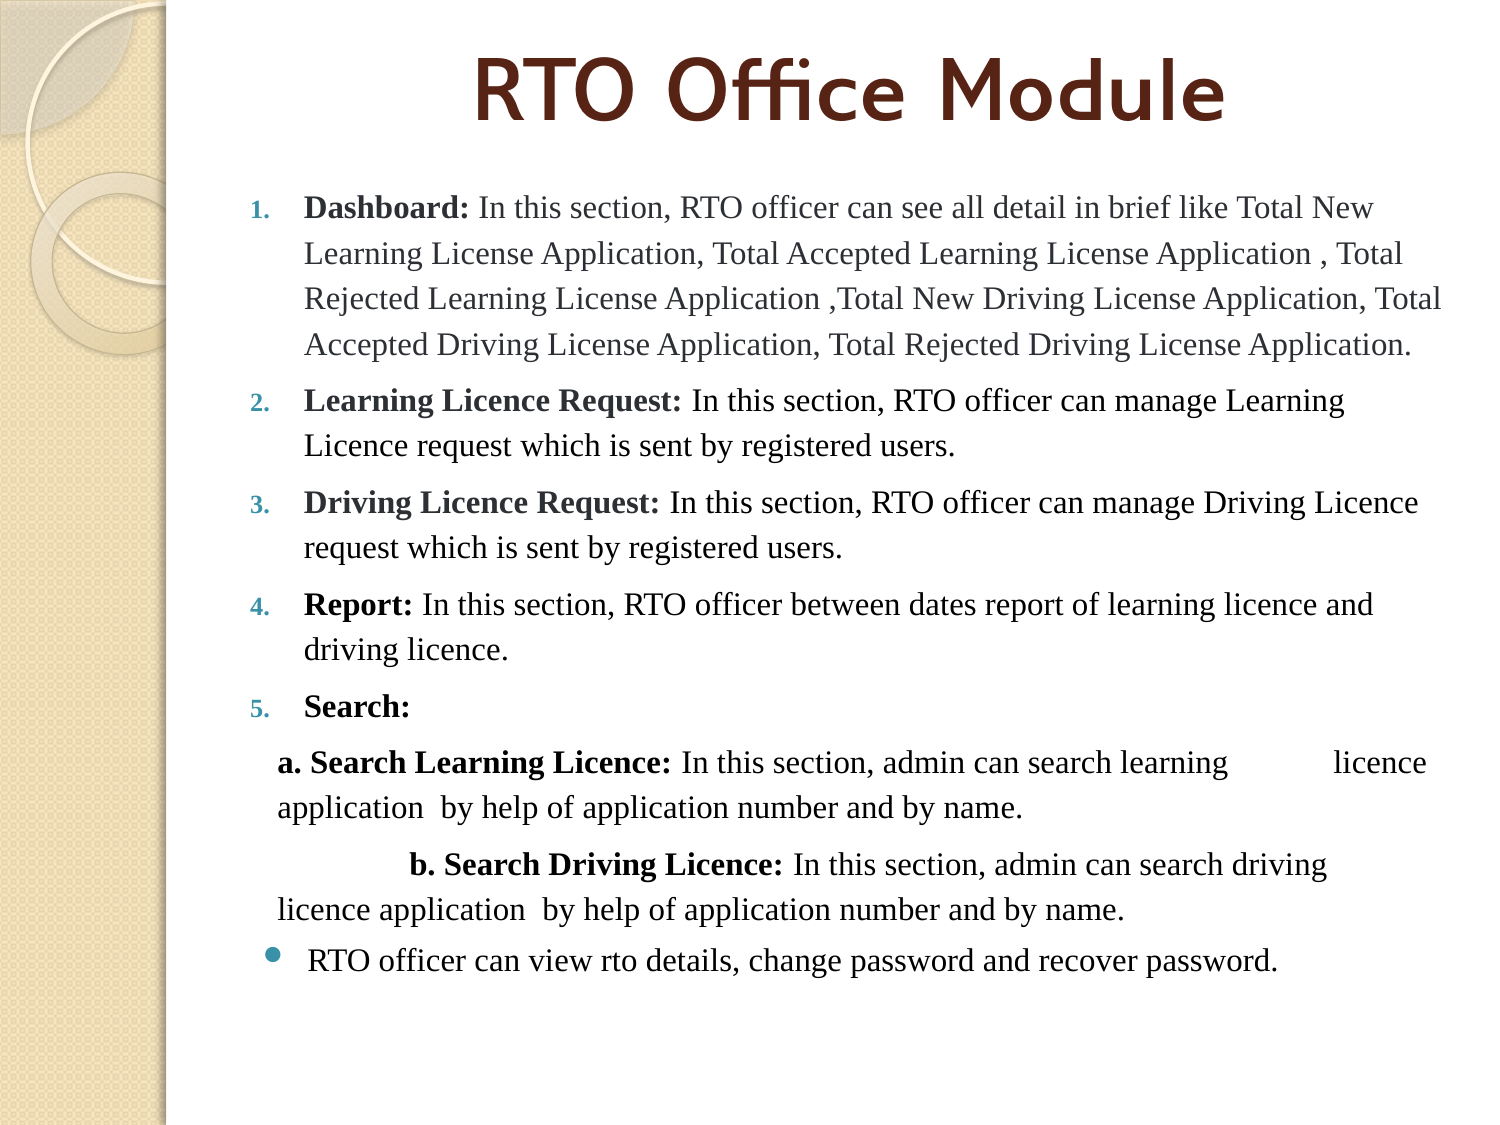

# RTO Office Module
Dashboard: In this section, RTO officer can see all detail in brief like Total New Learning License Application, Total Accepted Learning License Application , Total Rejected Learning License Application ,Total New Driving License Application, Total Accepted Driving License Application, Total Rejected Driving License Application.
Learning Licence Request: In this section, RTO officer can manage Learning Licence request which is sent by registered users.
Driving Licence Request: In this section, RTO officer can manage Driving Licence request which is sent by registered users.
Report: In this section, RTO officer between dates report of learning licence and driving licence.
Search:
	a. Search Learning Licence: In this section, admin can search learning 	licence application  by help of application number and by name.
 	b. Search Driving Licence: In this section, admin can search driving  	licence application  by help of application number and by name.
RTO officer can view rto details, change password and recover password.